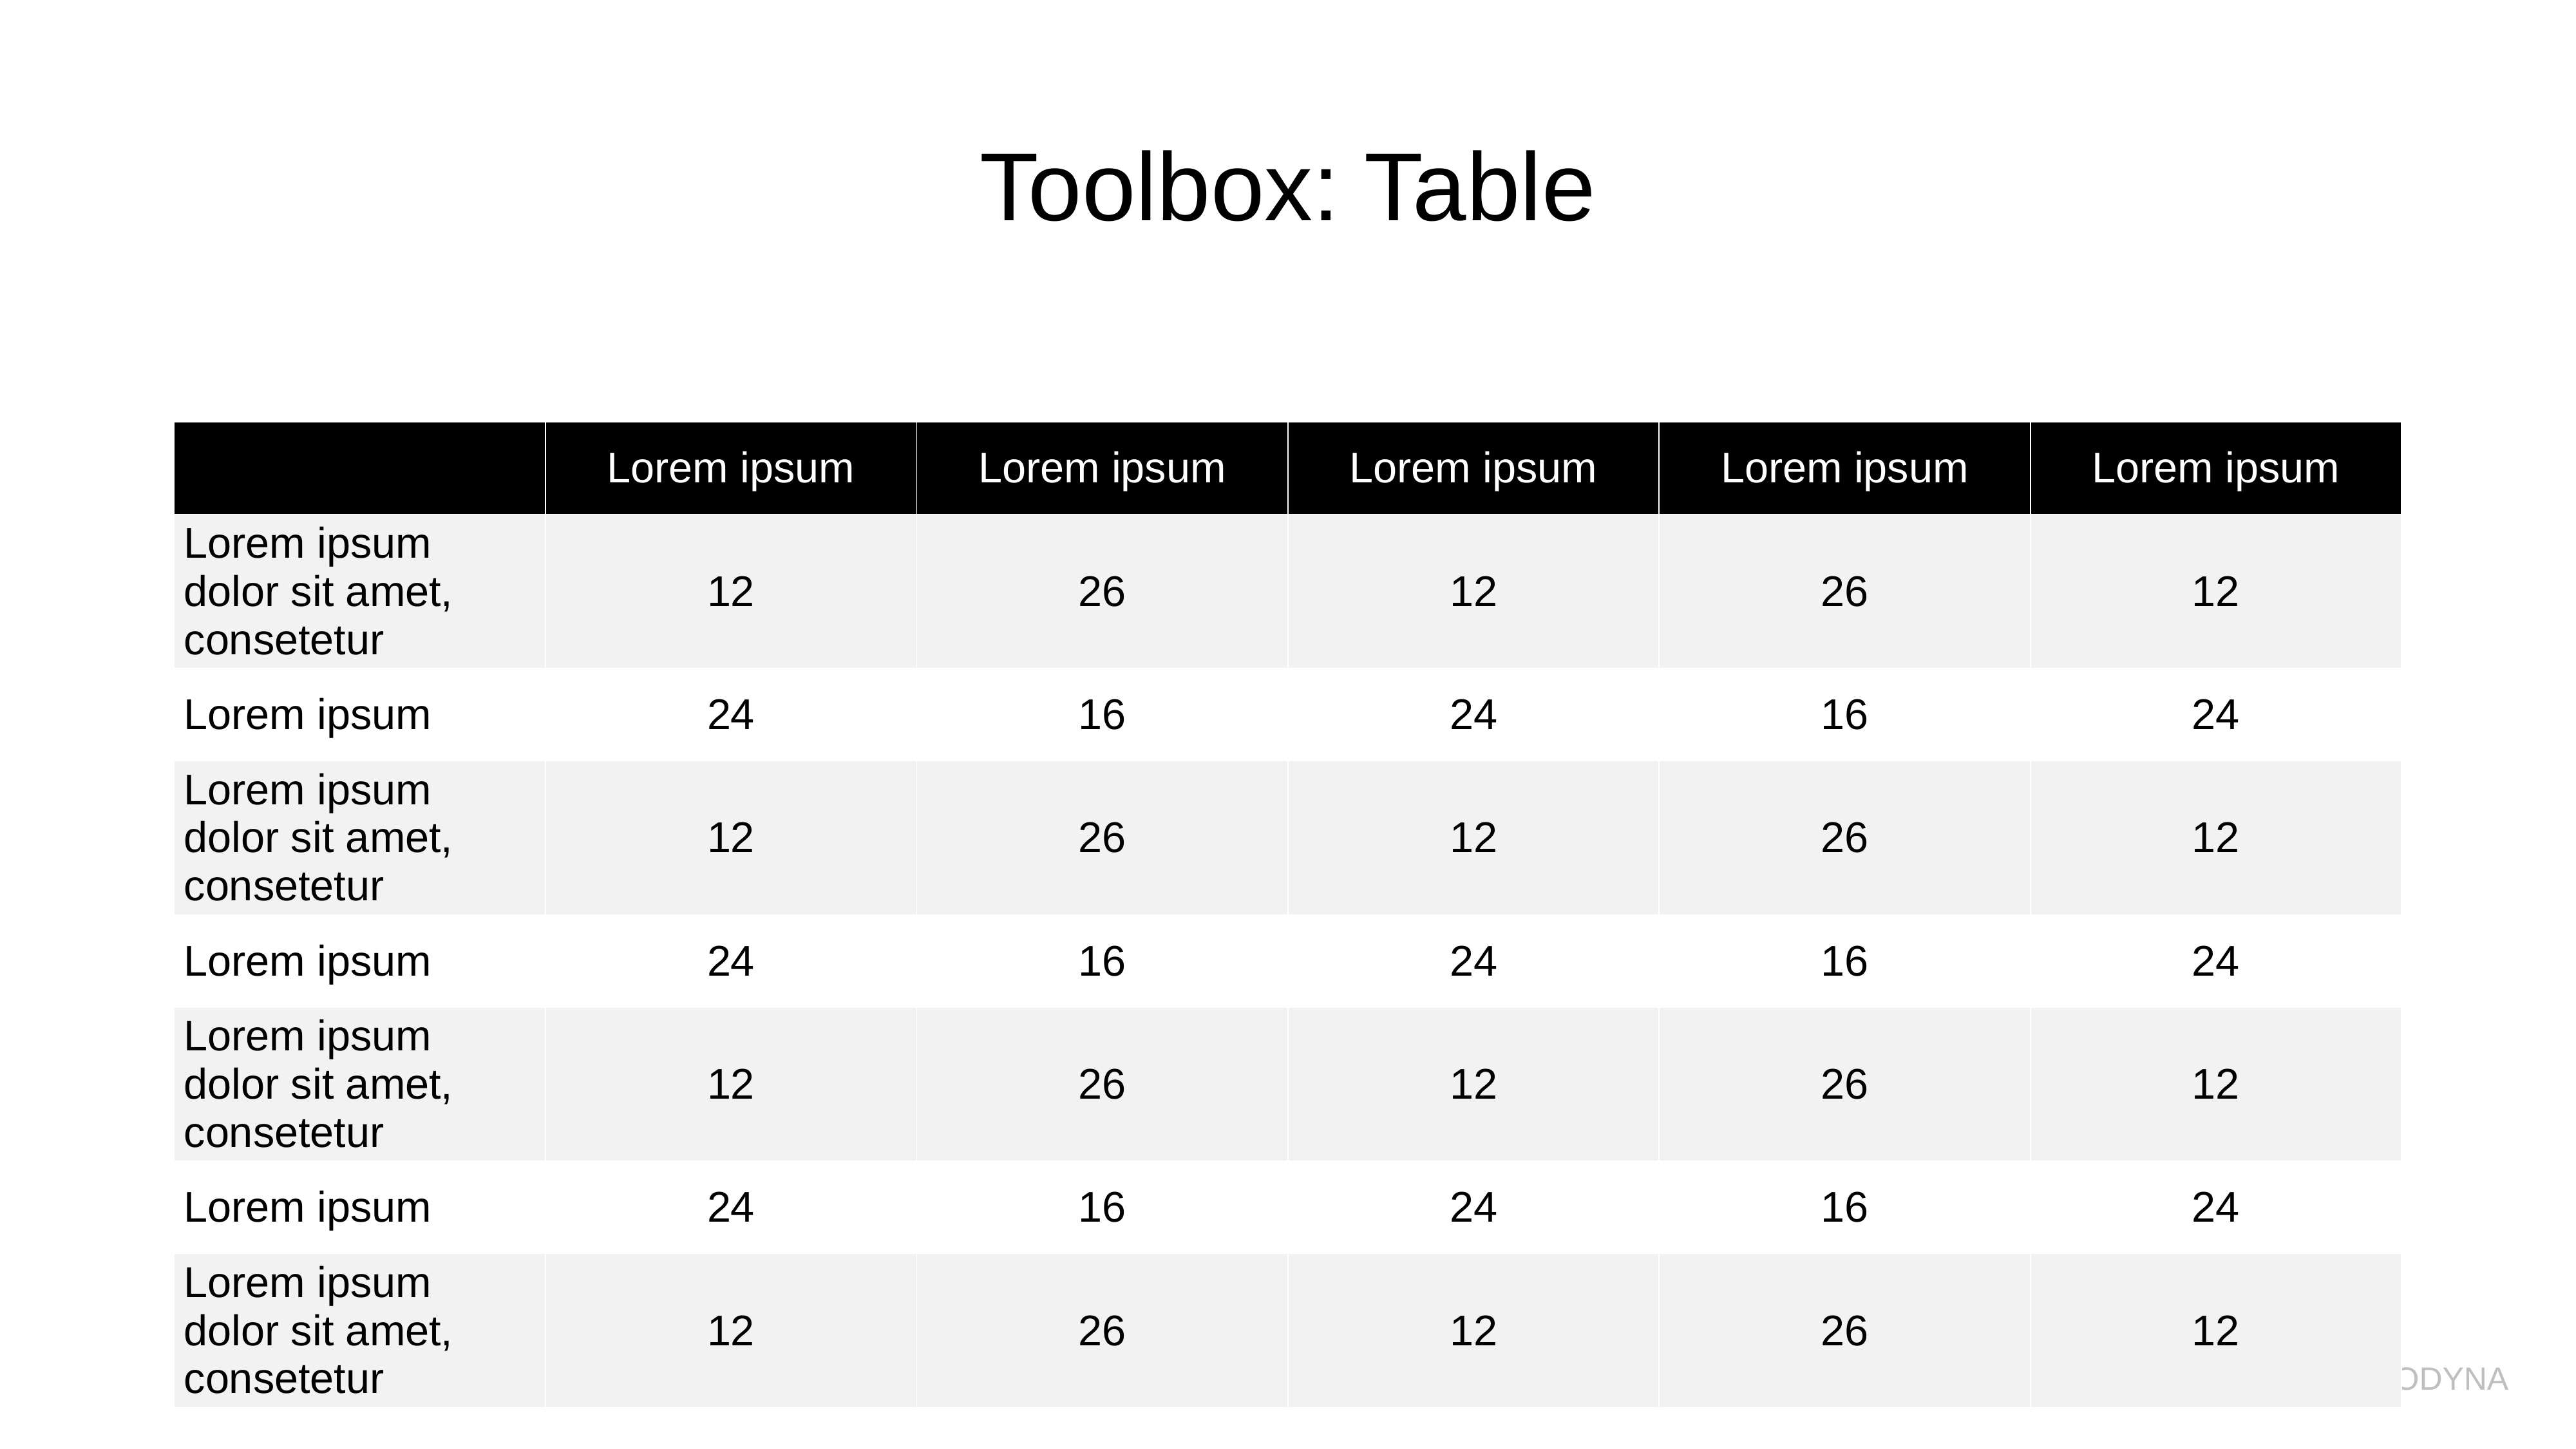

Toolbox: Table
|  | Lorem ipsum | Lorem ipsum | Lorem ipsum | Lorem ipsum | Lorem ipsum |
| --- | --- | --- | --- | --- | --- |
| Lorem ipsum dolor sit amet, consetetur | 12 | 26 | 12 | 26 | 12 |
| Lorem ipsum | 24 | 16 | 24 | 16 | 24 |
| Lorem ipsum dolor sit amet, consetetur | 12 | 26 | 12 | 26 | 12 |
| Lorem ipsum | 24 | 16 | 24 | 16 | 24 |
| Lorem ipsum dolor sit amet, consetetur | 12 | 26 | 12 | 26 | 12 |
| Lorem ipsum | 24 | 16 | 24 | 16 | 24 |
| Lorem ipsum dolor sit amet, consetetur | 12 | 26 | 12 | 26 | 12 |